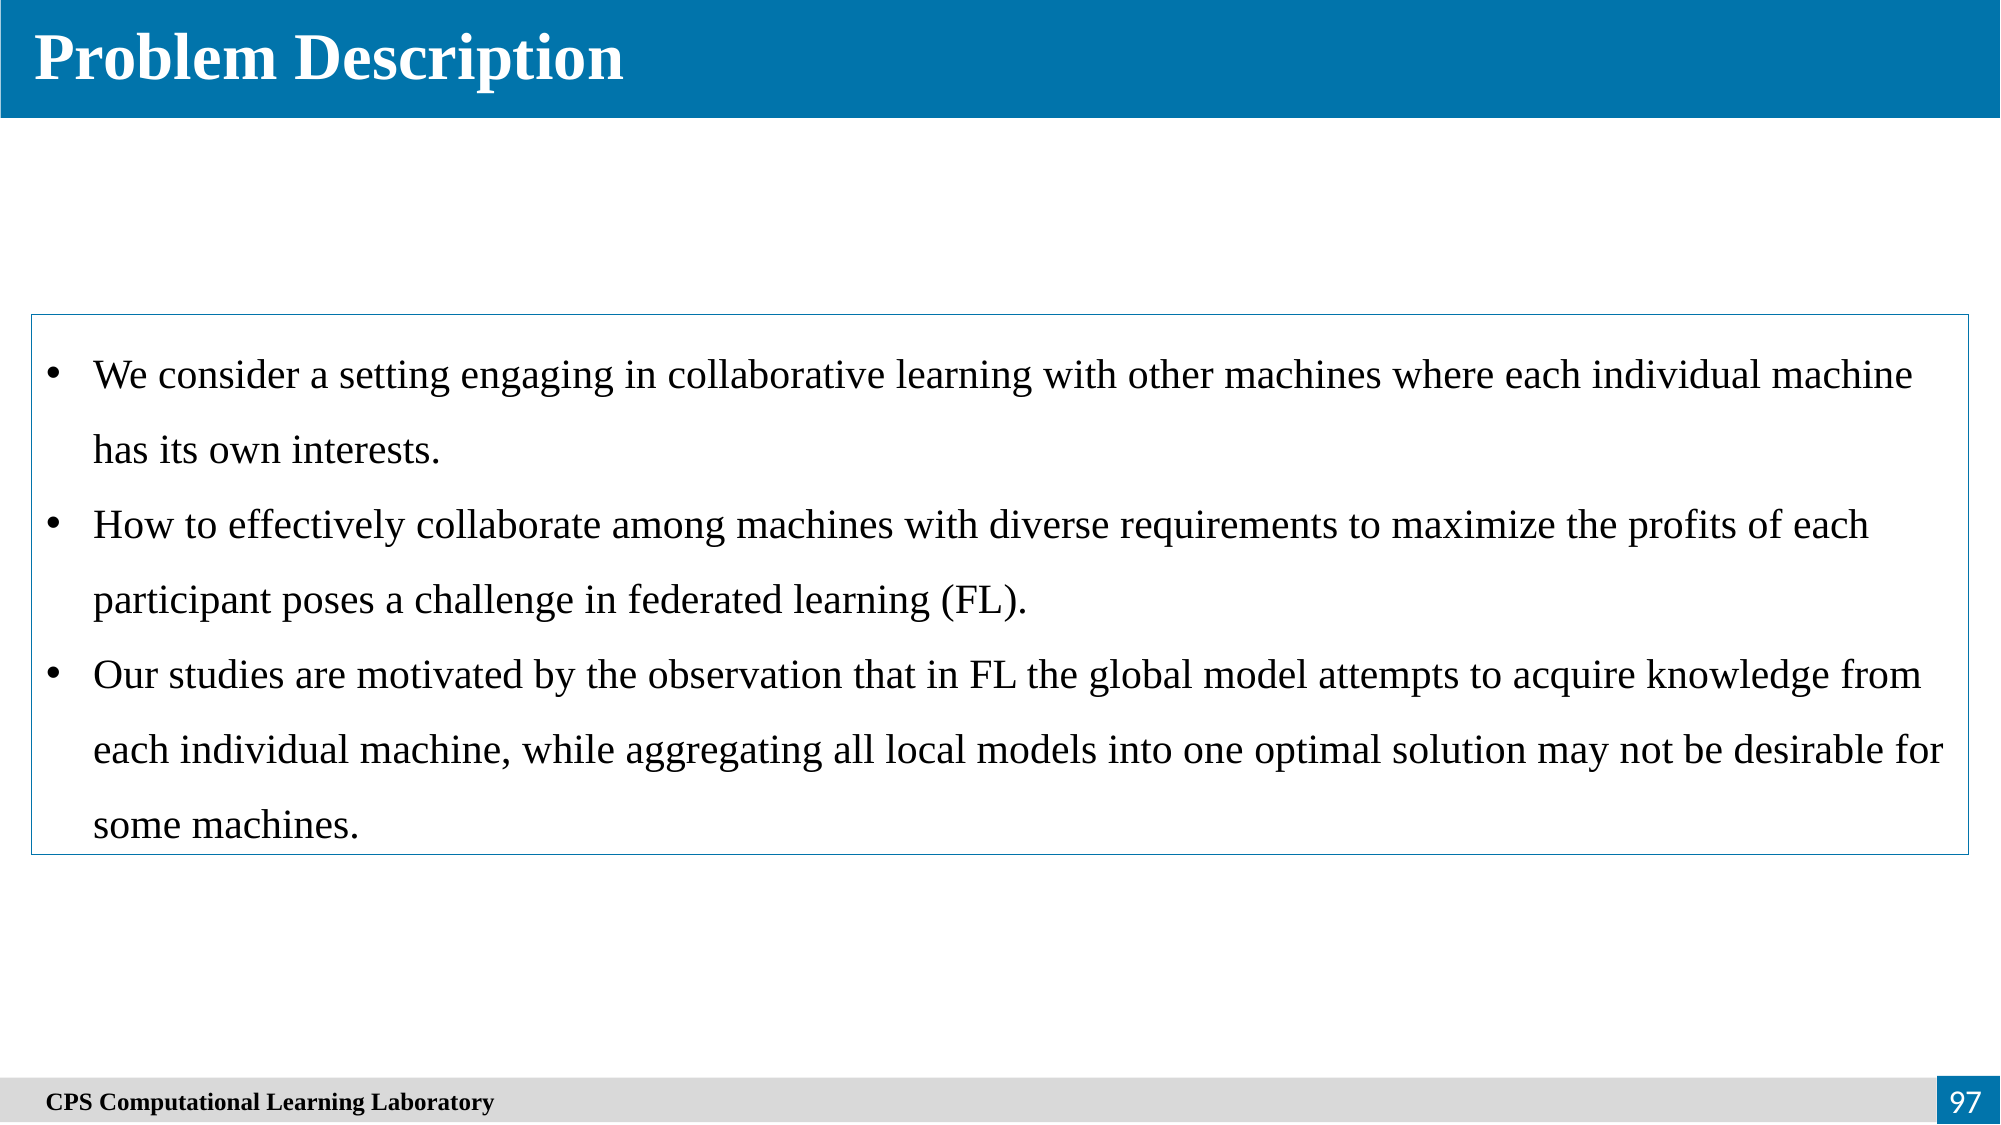

Problem Description
We consider a setting engaging in collaborative learning with other machines where each individual machine has its own interests.
How to effectively collaborate among machines with diverse requirements to maximize the profits of each participant poses a challenge in federated learning (FL).
Our studies are motivated by the observation that in FL the global model attempts to acquire knowledge from each individual machine, while aggregating all local models into one optimal solution may not be desirable for some machines.
97
　CPS Computational Learning Laboratory